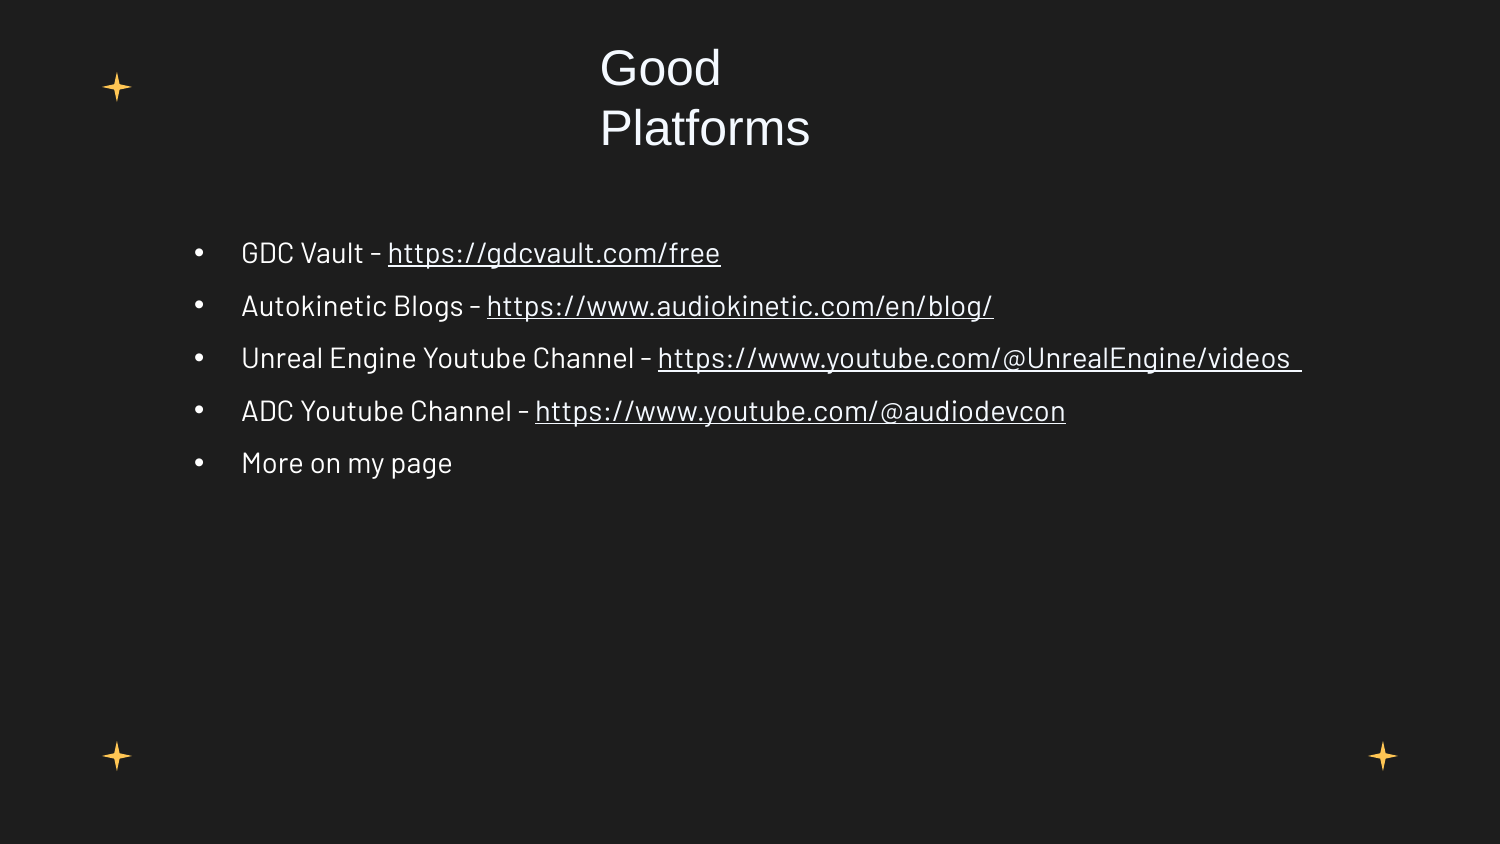

Good Platforms
GDC Vault - https://gdcvault.com/free
Autokinetic Blogs - https://www.audiokinetic.com/en/blog/
Unreal Engine Youtube Channel - https://www.youtube.com/@UnrealEngine/videos
ADC Youtube Channel - https://www.youtube.com/@audiodevcon
More on my page